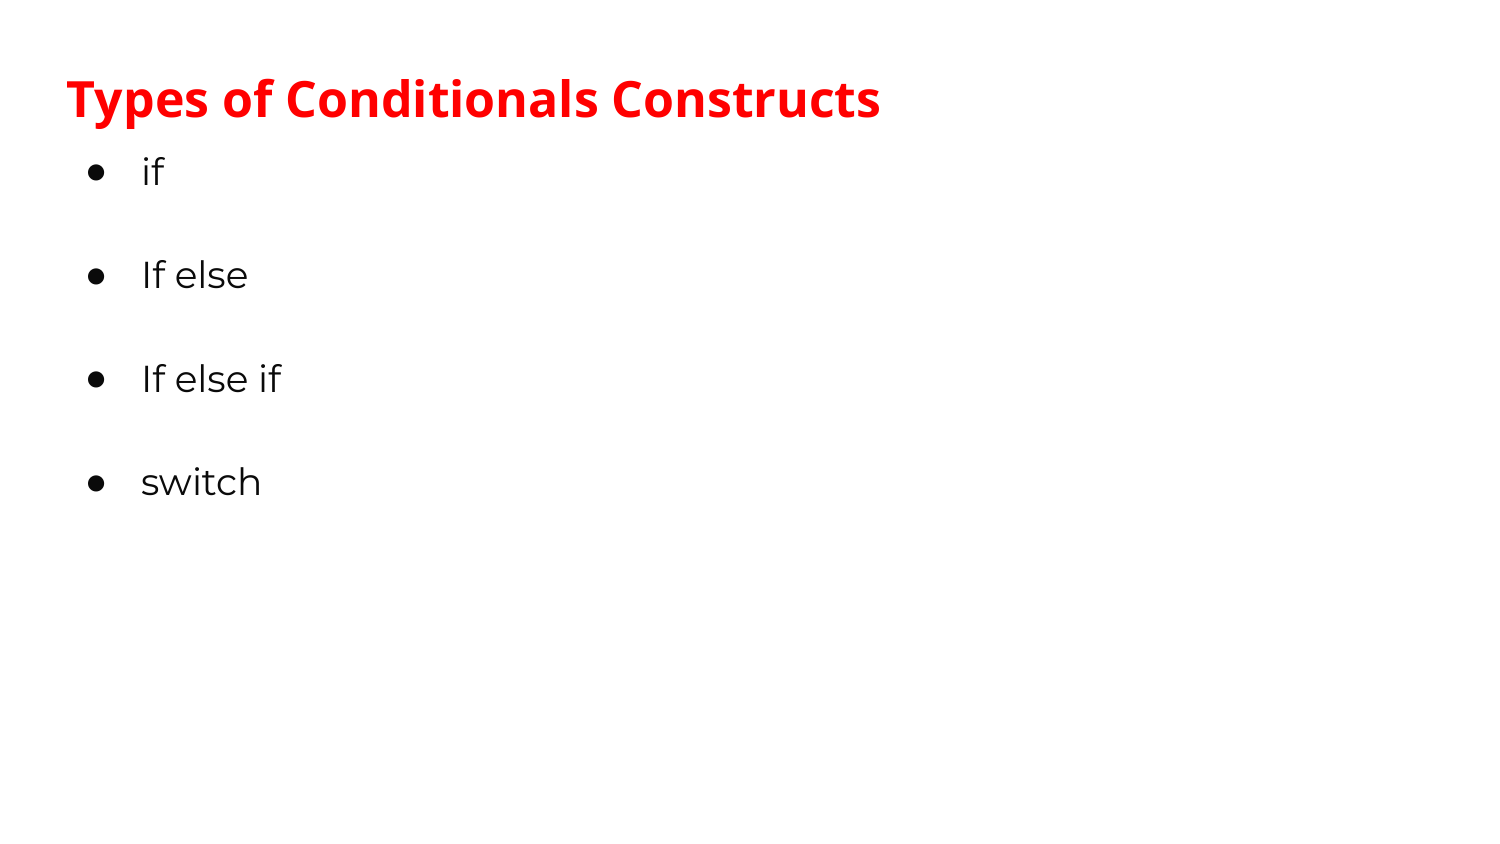

# Types of Conditionals Constructs
if

If else

If else if

switch